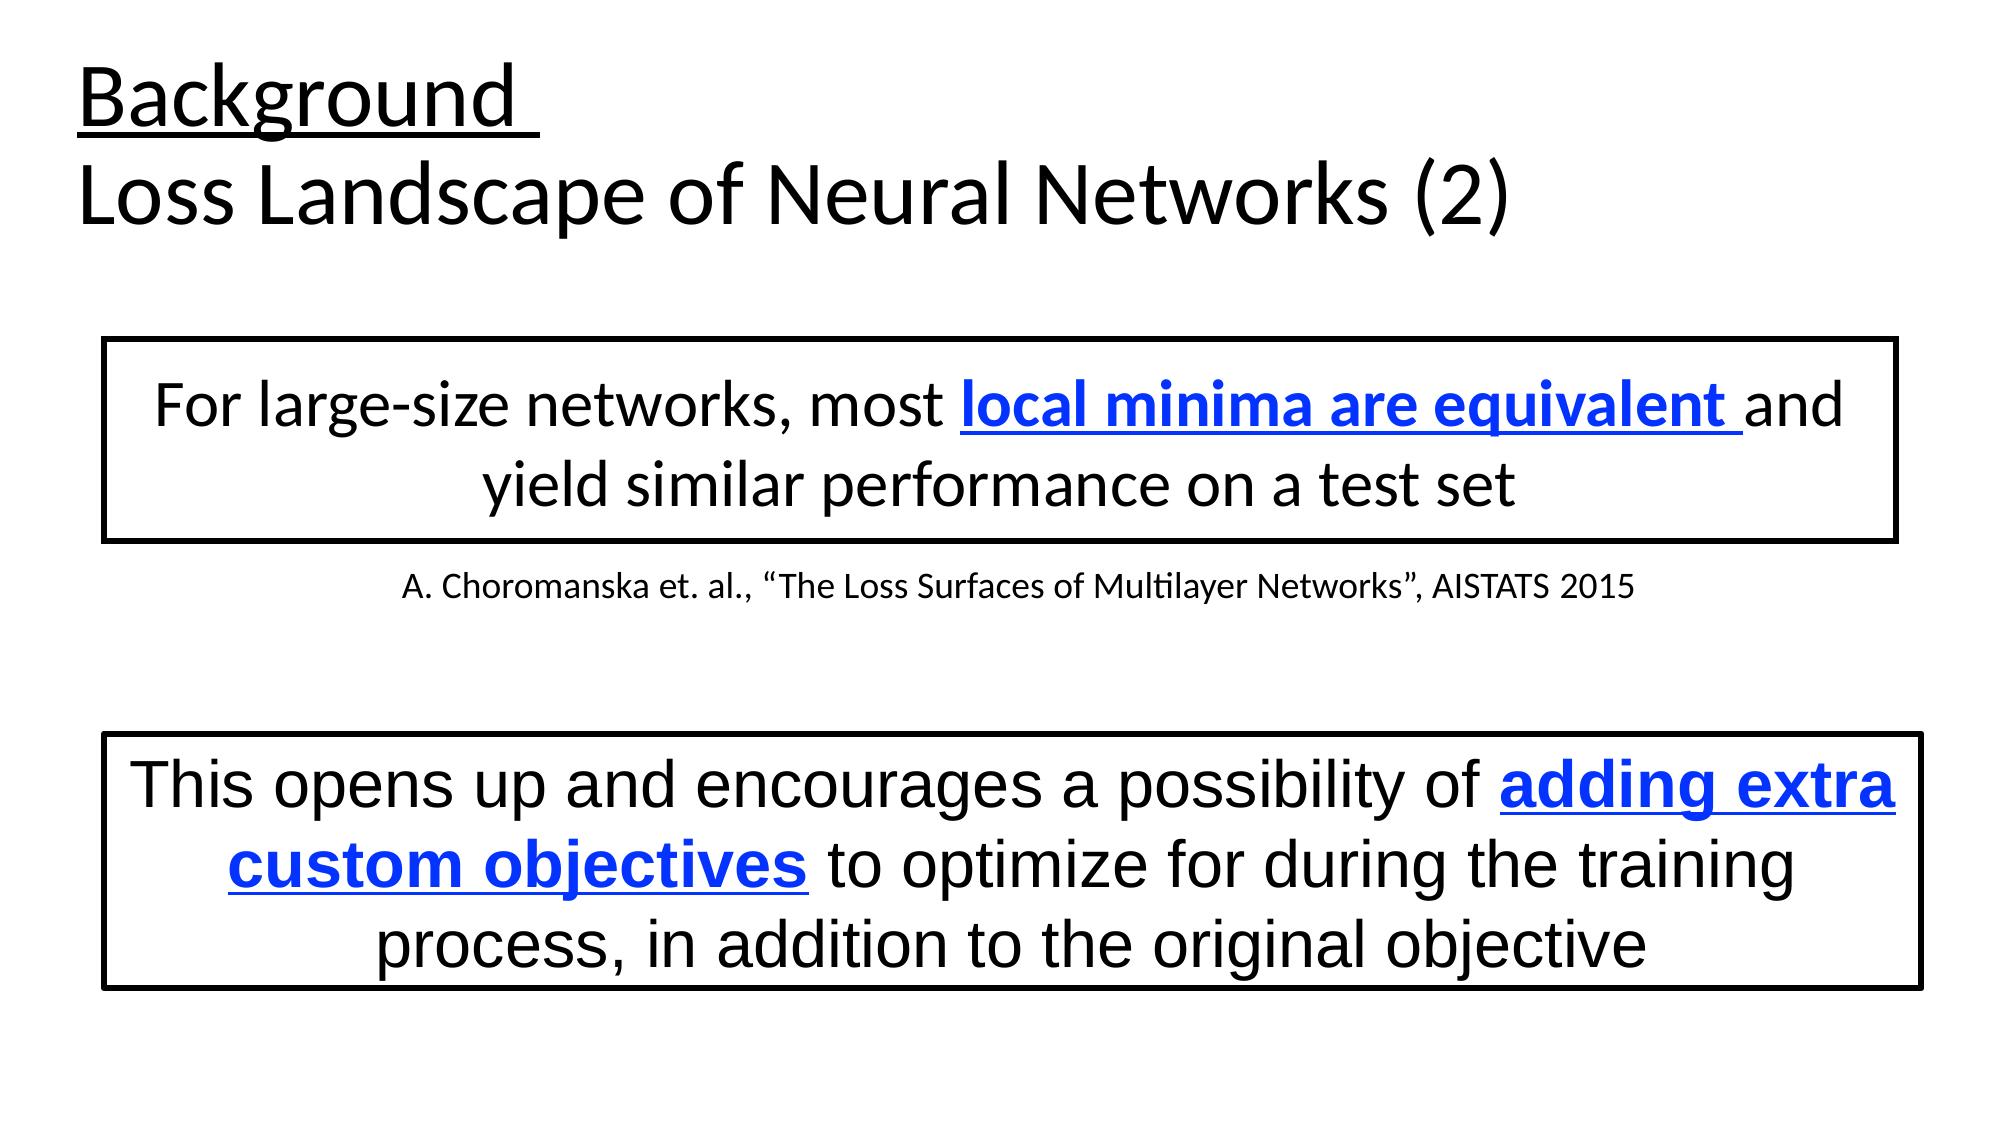

Background
Loss Landscape of Neural Networks (2)
For large-size networks, most local minima are equivalent and yield similar performance on a test set
A. Choromanska et. al., “The Loss Surfaces of Multilayer Networks”, AISTATS 2015
This opens up and encourages a possibility of adding extra custom objectives to optimize for during the training process, in addition to the original objective